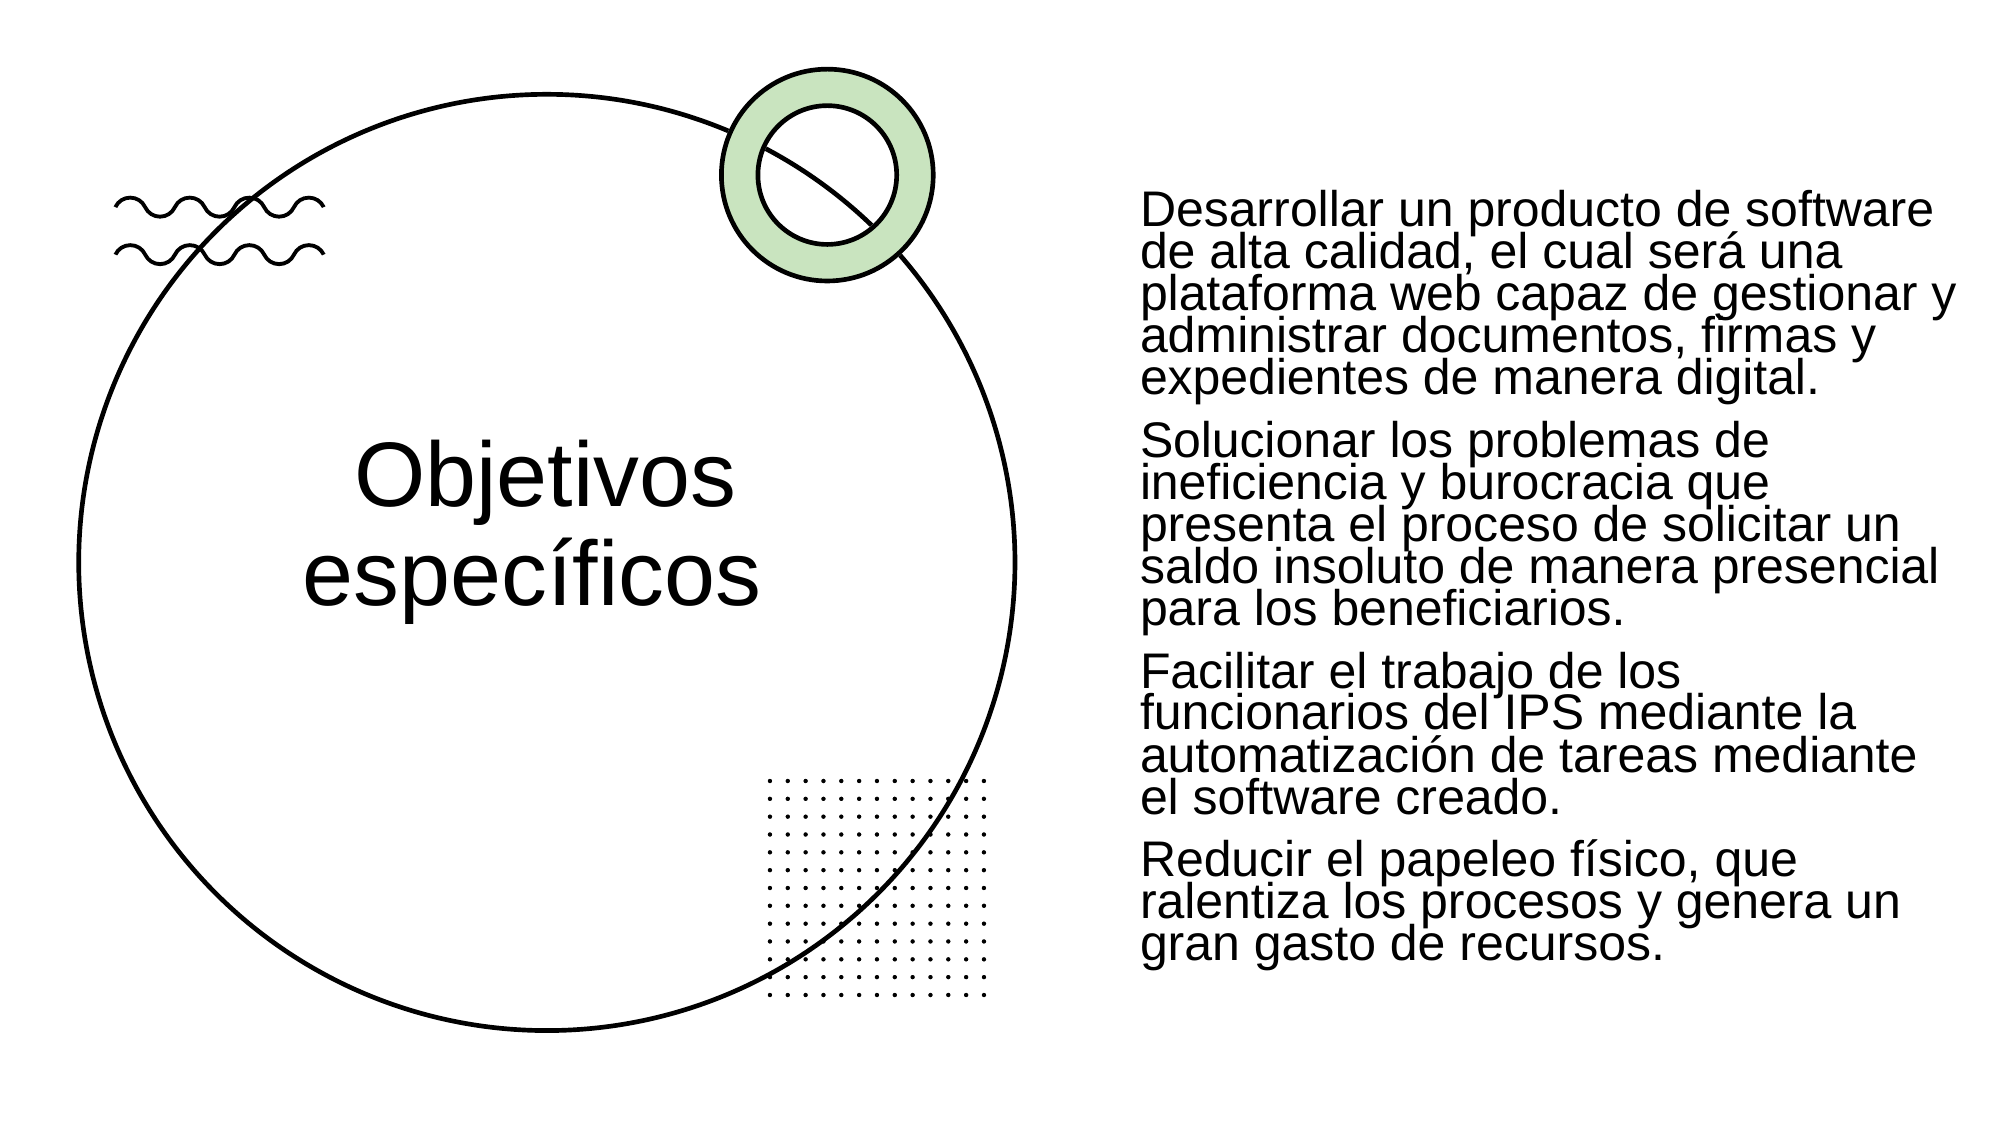

Desarrollar un producto de software de alta calidad, el cual será una plataforma web capaz de gestionar y administrar documentos, firmas y expedientes de manera digital.
Solucionar los problemas de ineficiencia y burocracia que presenta el proceso de solicitar un saldo insoluto de manera presencial para los beneficiarios.
Facilitar el trabajo de los funcionarios del IPS mediante la automatización de tareas mediante el software creado.
Reducir el papeleo físico, que ralentiza los procesos y genera un gran gasto de recursos.

# Objetivos específicos